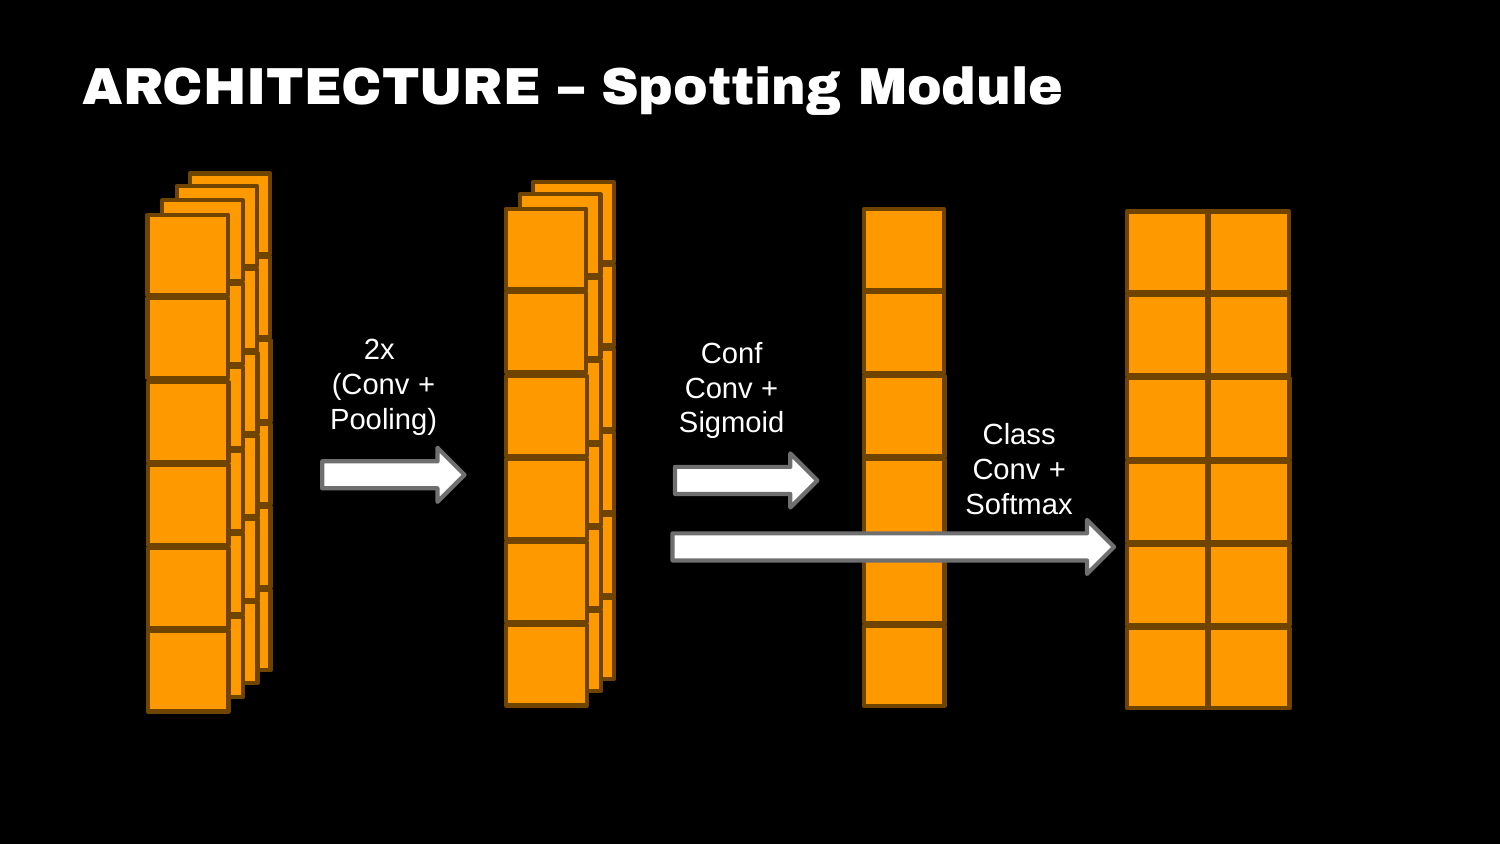

ARCHITECTURE – Spotting Module

2x
(Conv + Pooling)
Conf Conv + Sigmoid

Class Conv + Softmax